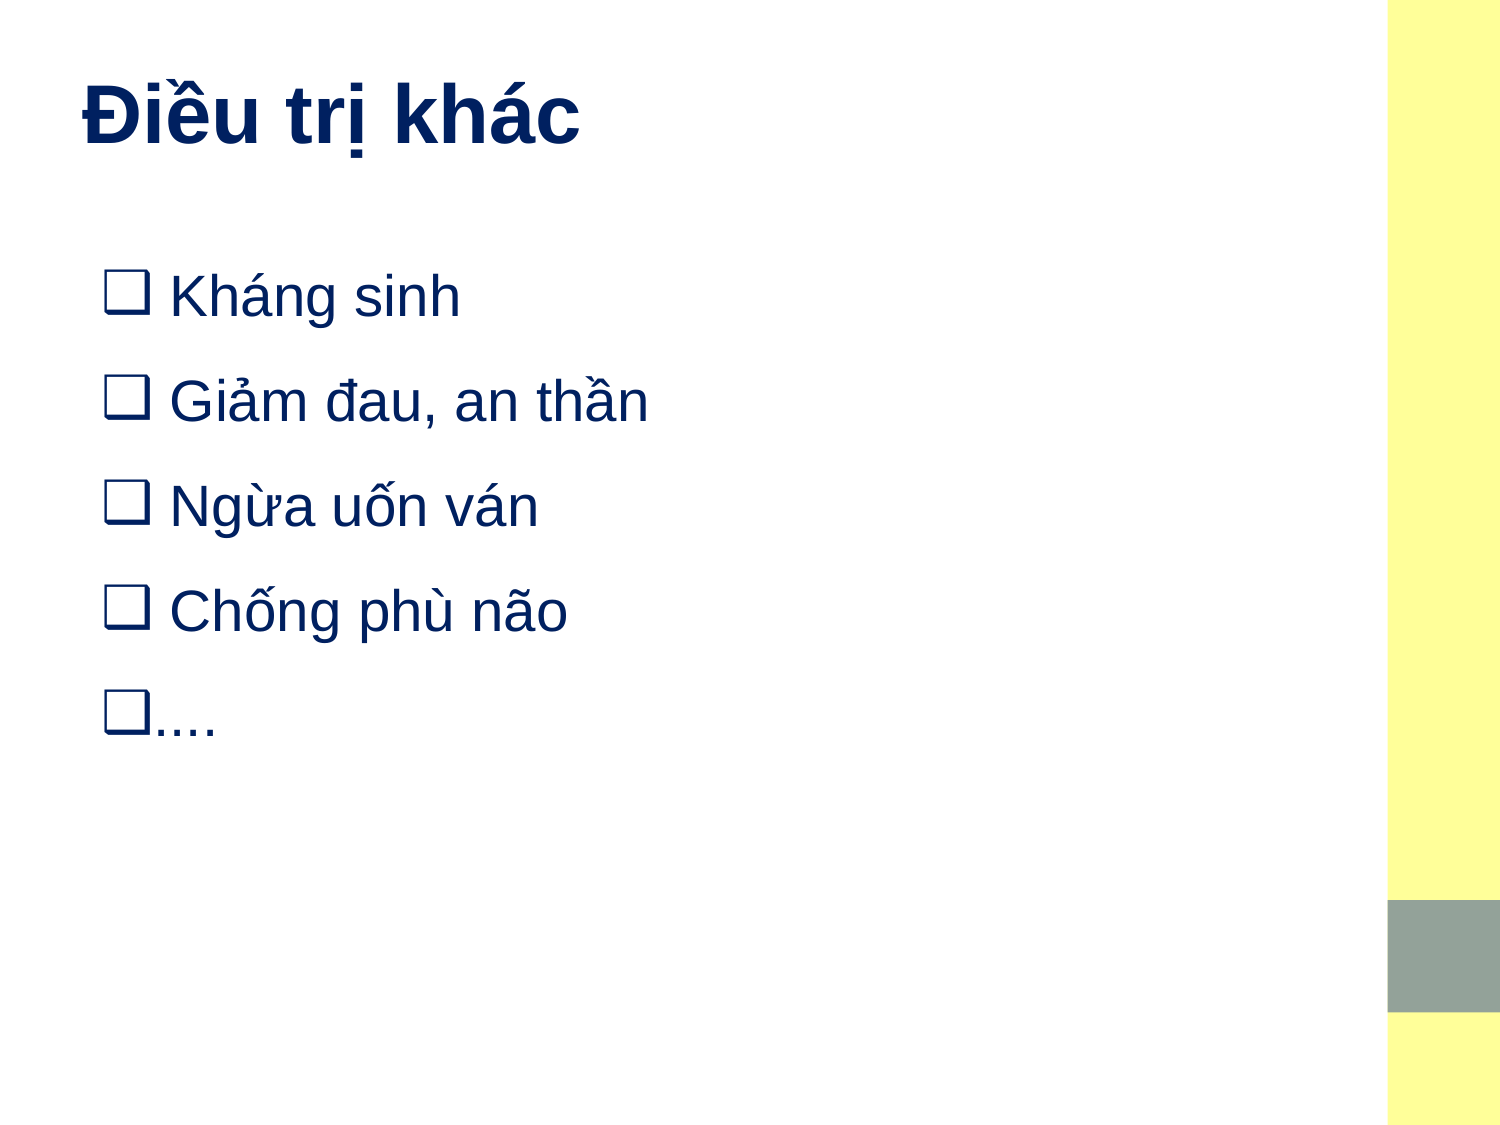

# Điều trị khác
 Kháng sinh
 Giảm đau, an thần
 Ngừa uốn ván
 Chống phù não
....